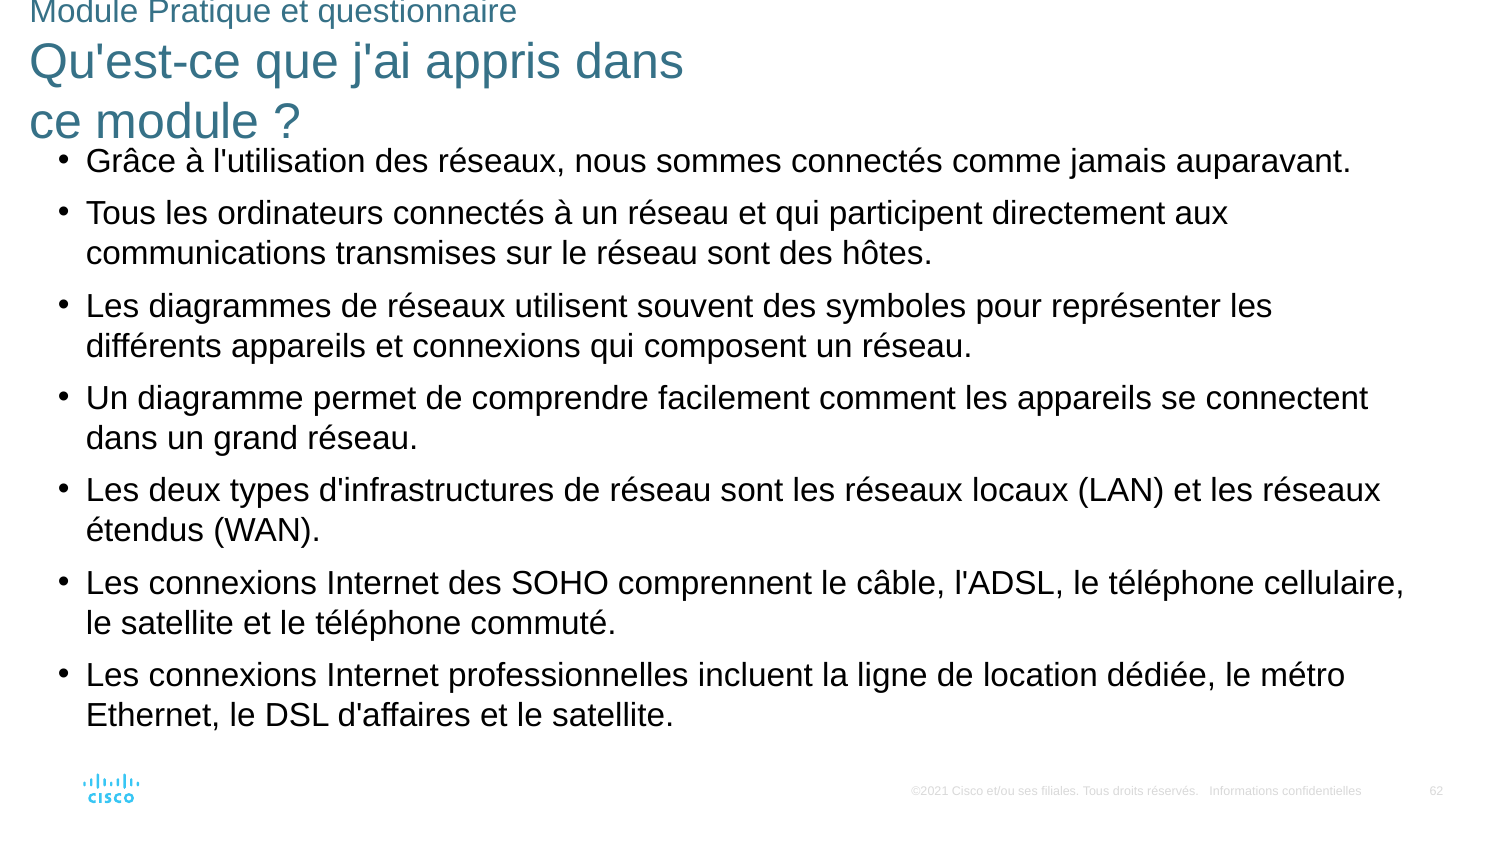

# Module Pratique et questionnaire Qu'est-ce que j'ai appris dans ce module ?
Grâce à l'utilisation des réseaux, nous sommes connectés comme jamais auparavant.
Tous les ordinateurs connectés à un réseau et qui participent directement aux communications transmises sur le réseau sont des hôtes.
Les diagrammes de réseaux utilisent souvent des symboles pour représenter les différents appareils et connexions qui composent un réseau.
Un diagramme permet de comprendre facilement comment les appareils se connectent dans un grand réseau.
Les deux types d'infrastructures de réseau sont les réseaux locaux (LAN) et les réseaux étendus (WAN).
Les connexions Internet des SOHO comprennent le câble, l'ADSL, le téléphone cellulaire, le satellite et le téléphone commuté.
Les connexions Internet professionnelles incluent la ligne de location dédiée, le métro Ethernet, le DSL d'affaires et le satellite.